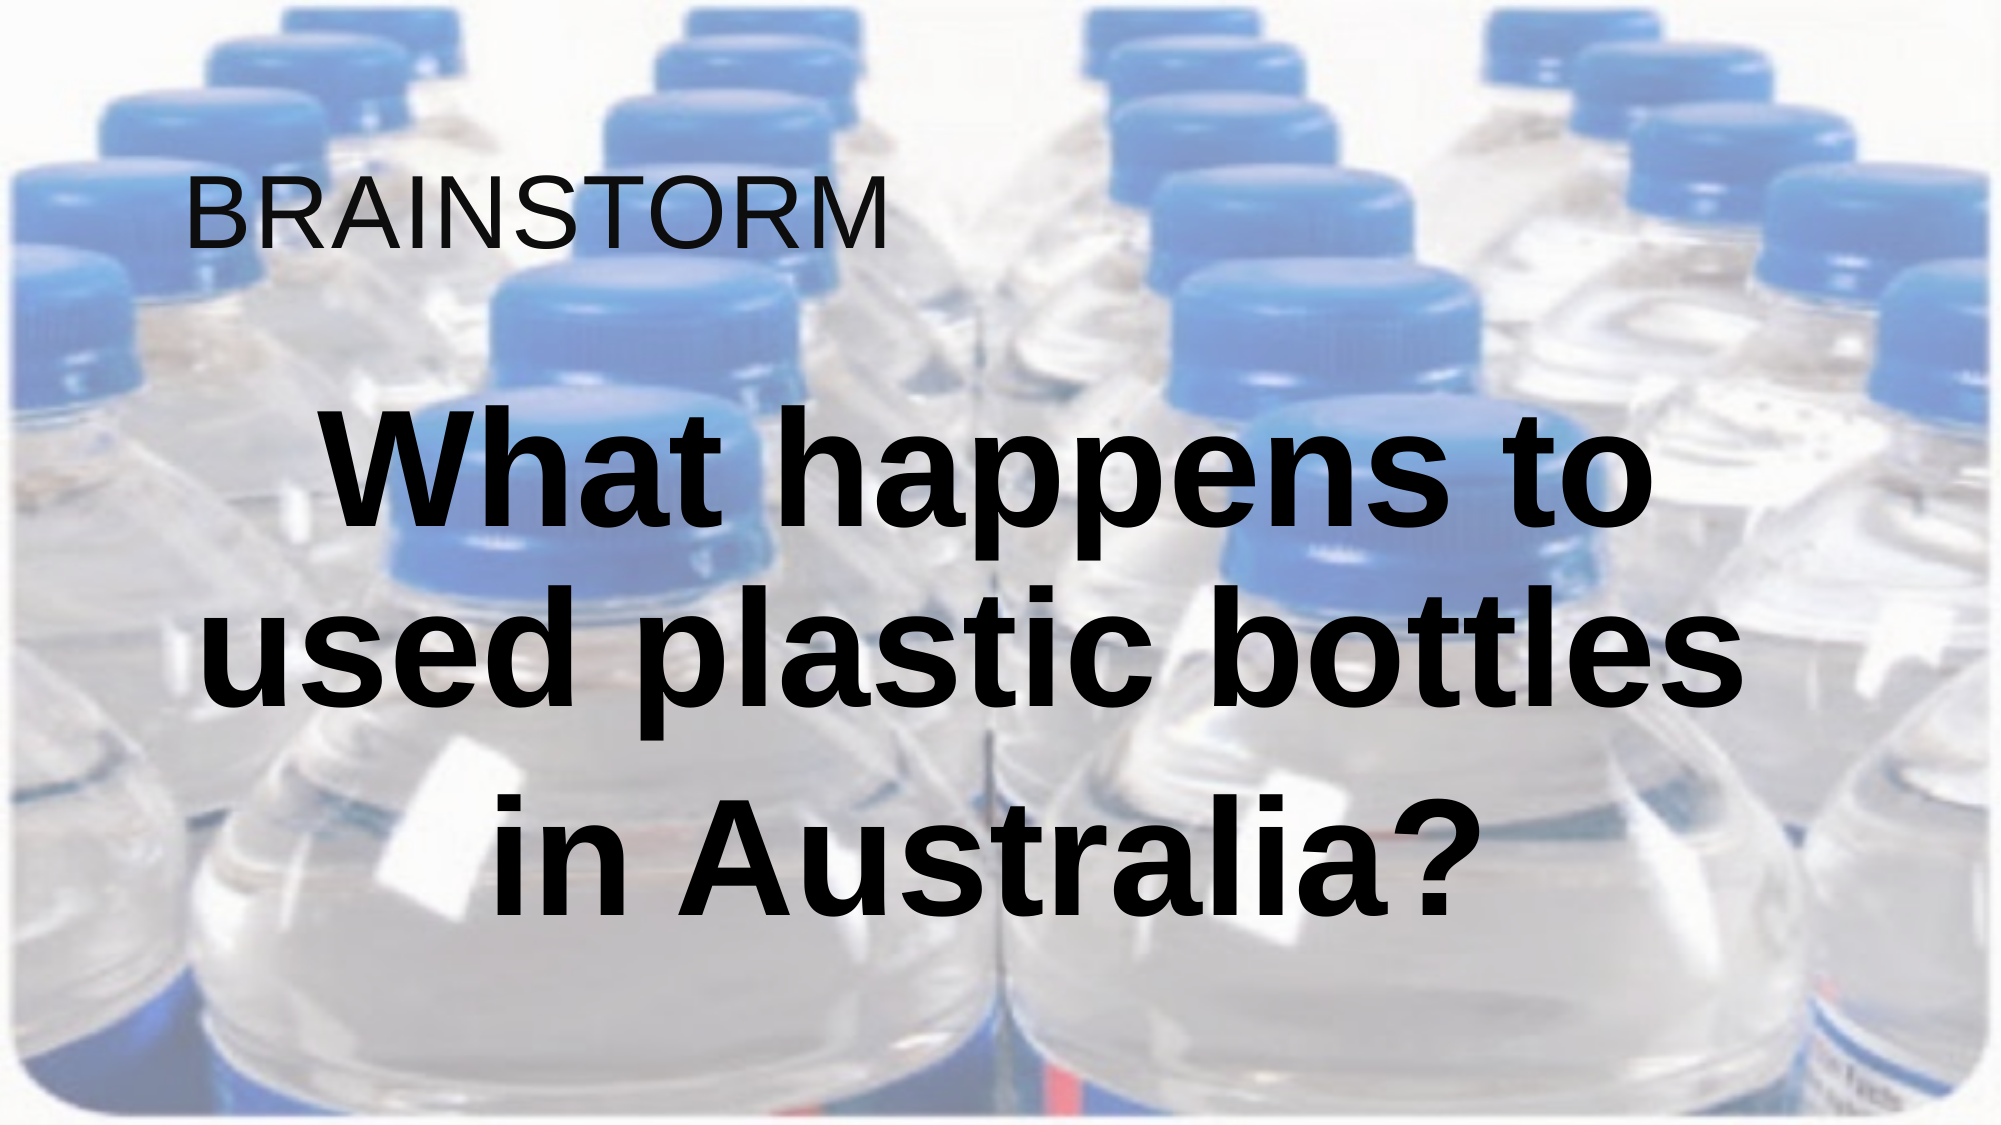

# Brainstorm
What happens to used plastic bottles
in Australia?